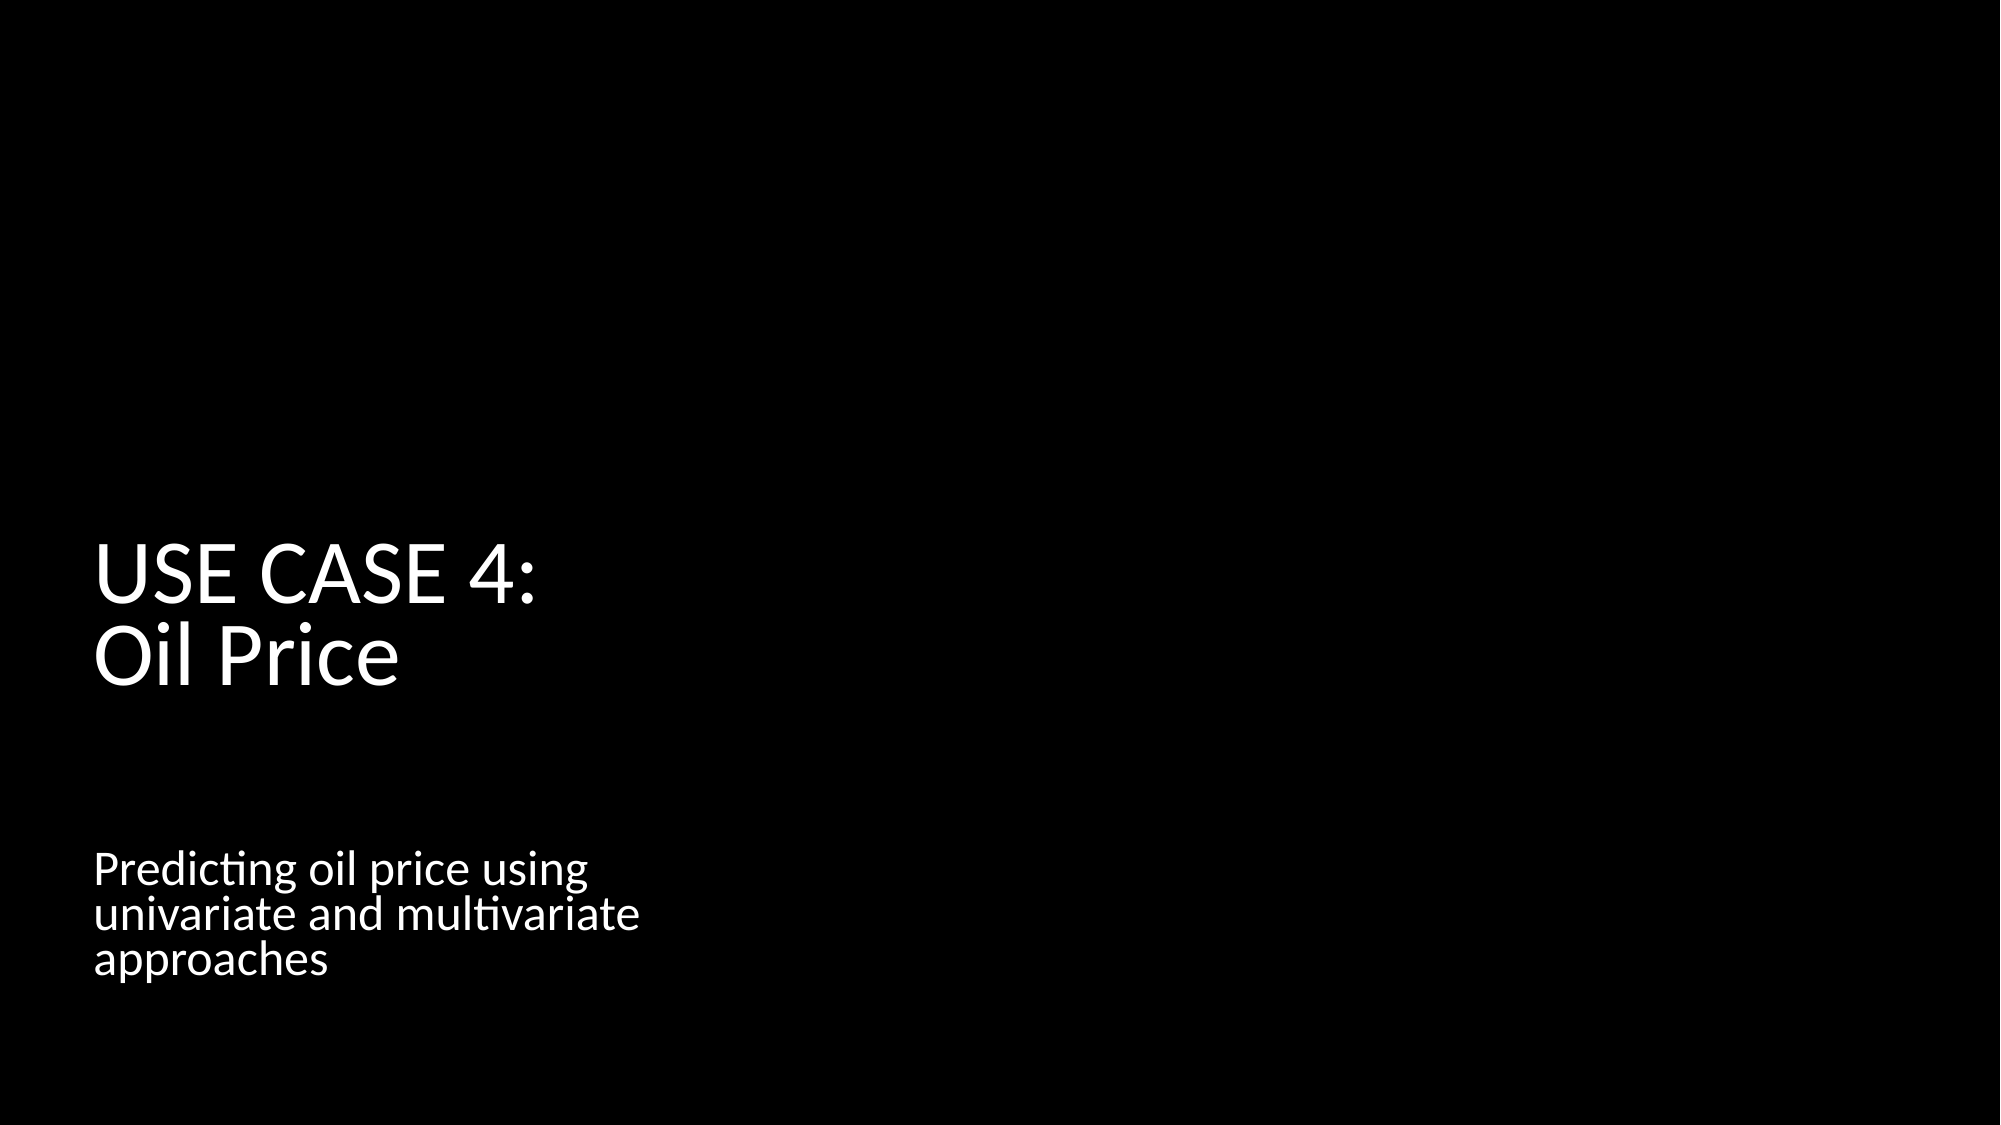

# USE CASE 4: Oil Price
Predicting oil price using univariate and multivariate approaches